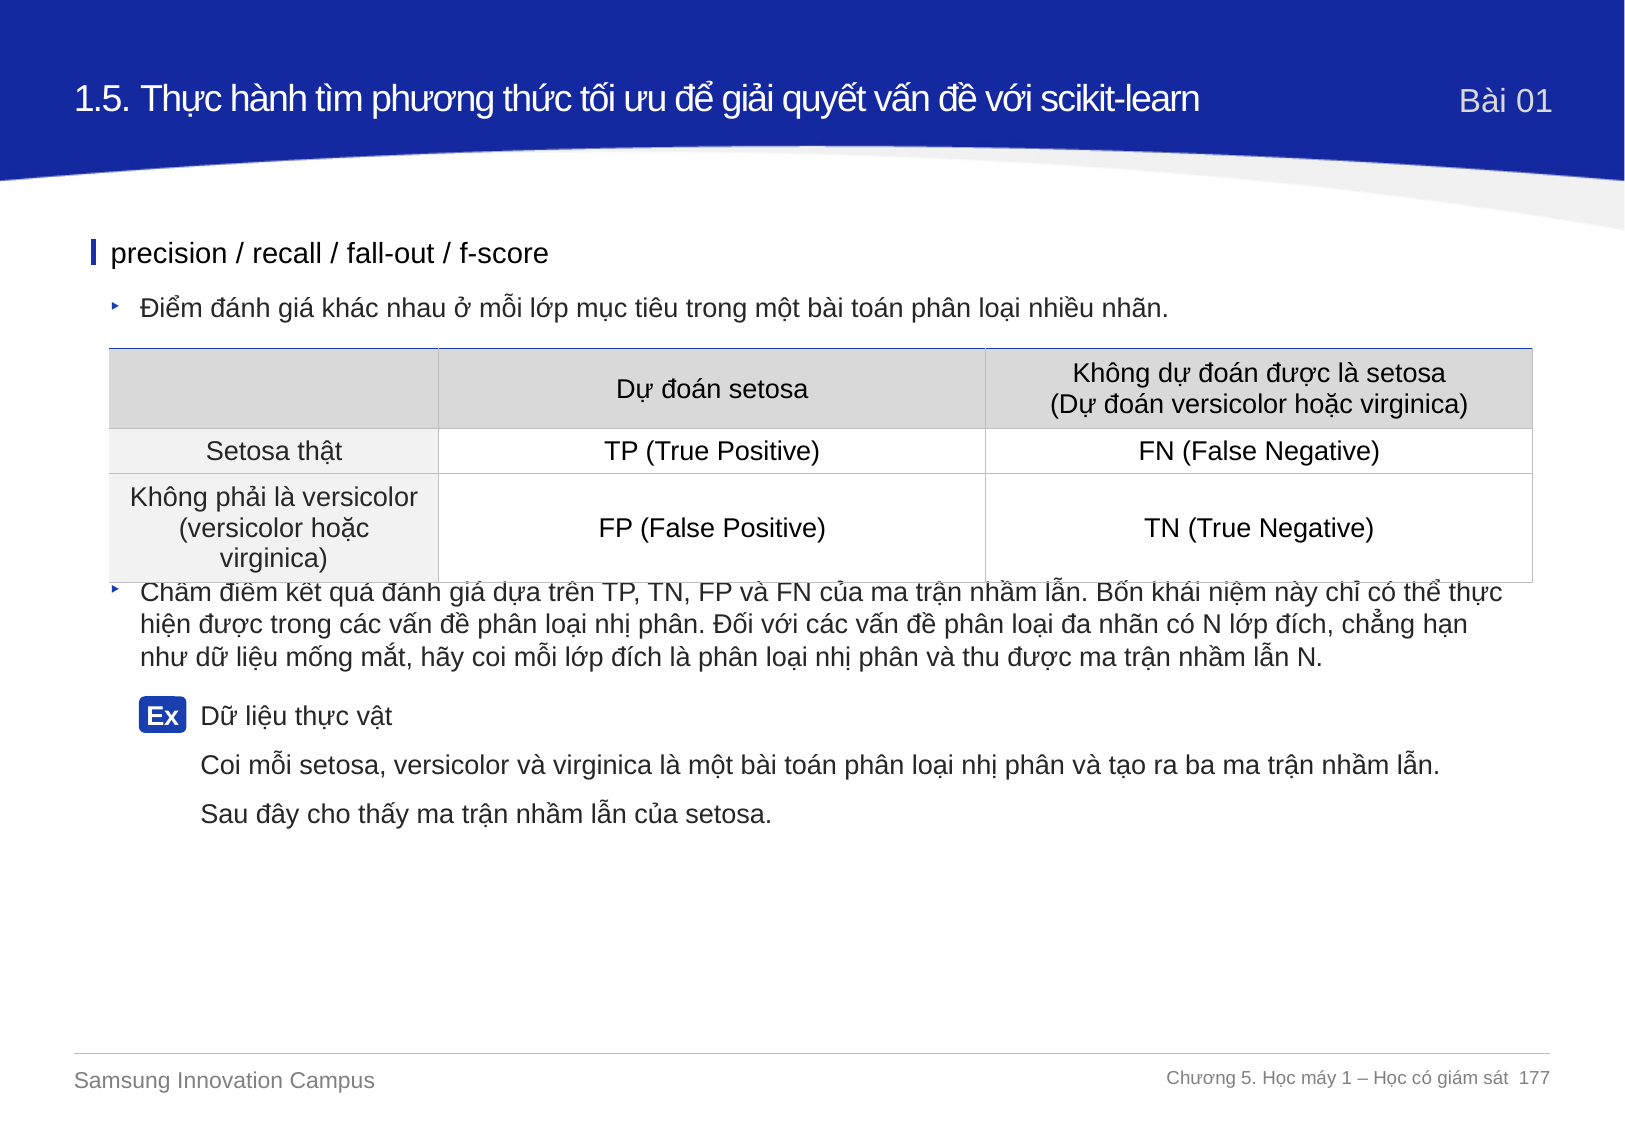

1.5. Thực hành tìm phương thức tối ưu để giải quyết vấn đề với scikit-learn
Bài 01
precision / recall / fall-out / f-score
Điểm đánh giá khác nhau ở mỗi lớp mục tiêu trong một bài toán phân loại nhiều nhãn.
|  | Dự đoán setosa | Không dự đoán được là setosa (Dự đoán versicolor hoặc virginica) |
| --- | --- | --- |
| Setosa thật | TP (True Positive) | FN (False Negative) |
| Không phải là versicolor (versicolor hoặc virginica) | FP (False Positive) | TN (True Negative) |
Chấm điểm kết quả đánh giá dựa trên TP, TN, FP và FN của ma trận nhầm lẫn. Bốn khái niệm này chỉ có thể thực hiện được trong các vấn đề phân loại nhị phân. Đối với các vấn đề phân loại đa nhãn có N lớp đích, chẳng hạn như dữ liệu mống mắt, hãy coi mỗi lớp đích là phân loại nhị phân và thu được ma trận nhầm lẫn N.
Dữ liệu thực vật
Coi mỗi setosa, versicolor và virginica là một bài toán phân loại nhị phân và tạo ra ba ma trận nhầm lẫn.
Sau đây cho thấy ma trận nhầm lẫn của setosa.
Ex